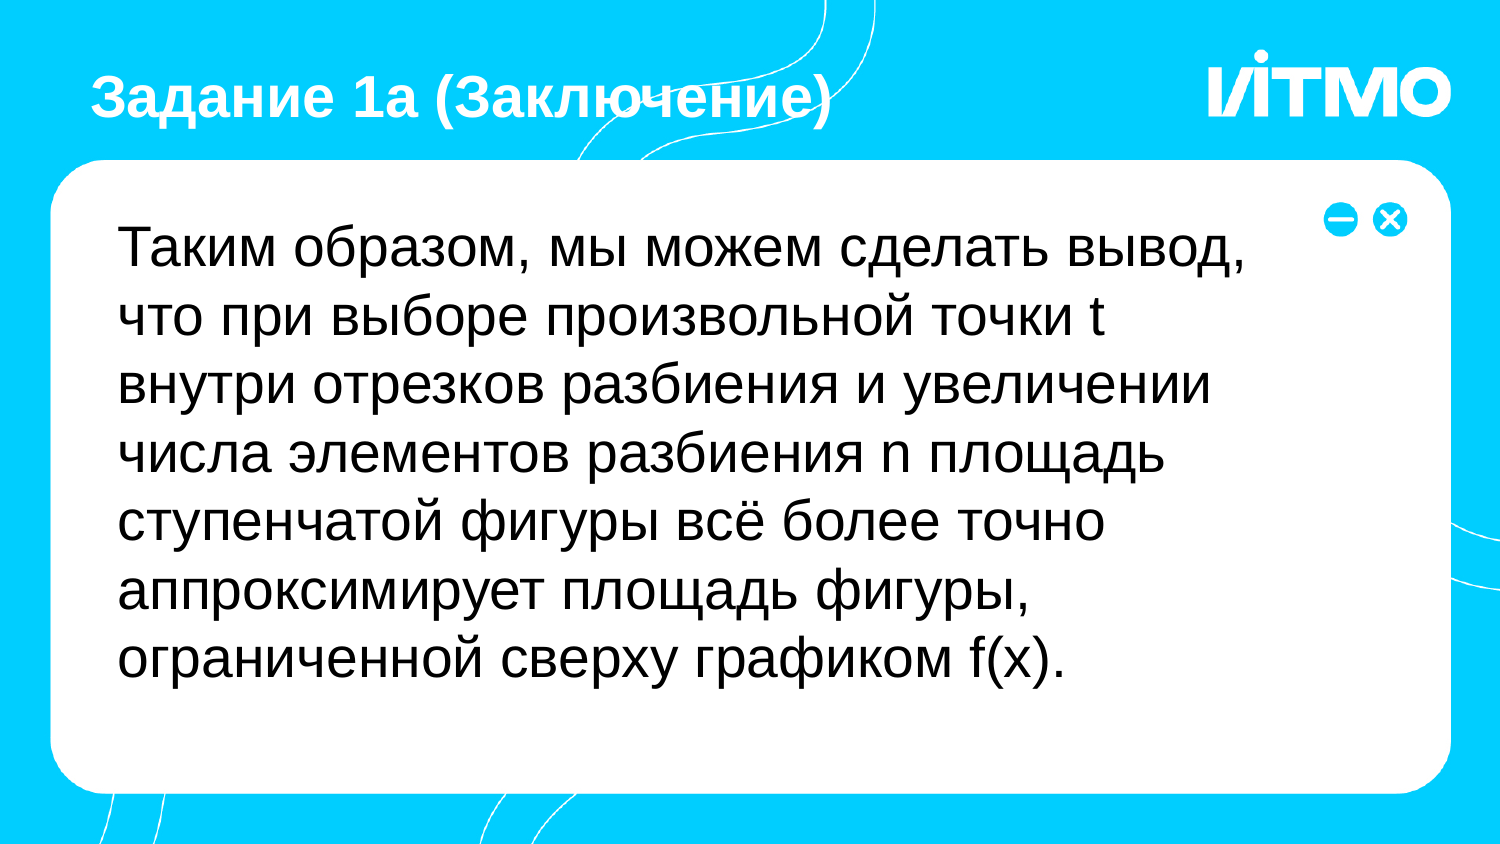

# Задание 1a (Заключение)
Таким образом, мы можем сделать вывод, что при выборе произвольной точки t внутри отрезков разбиения и увеличении числа элементов разбиения n площадь ступенчатой фигуры всё более точно аппроксимирует площадь фигуры, ограниченной сверху графиком f(x).